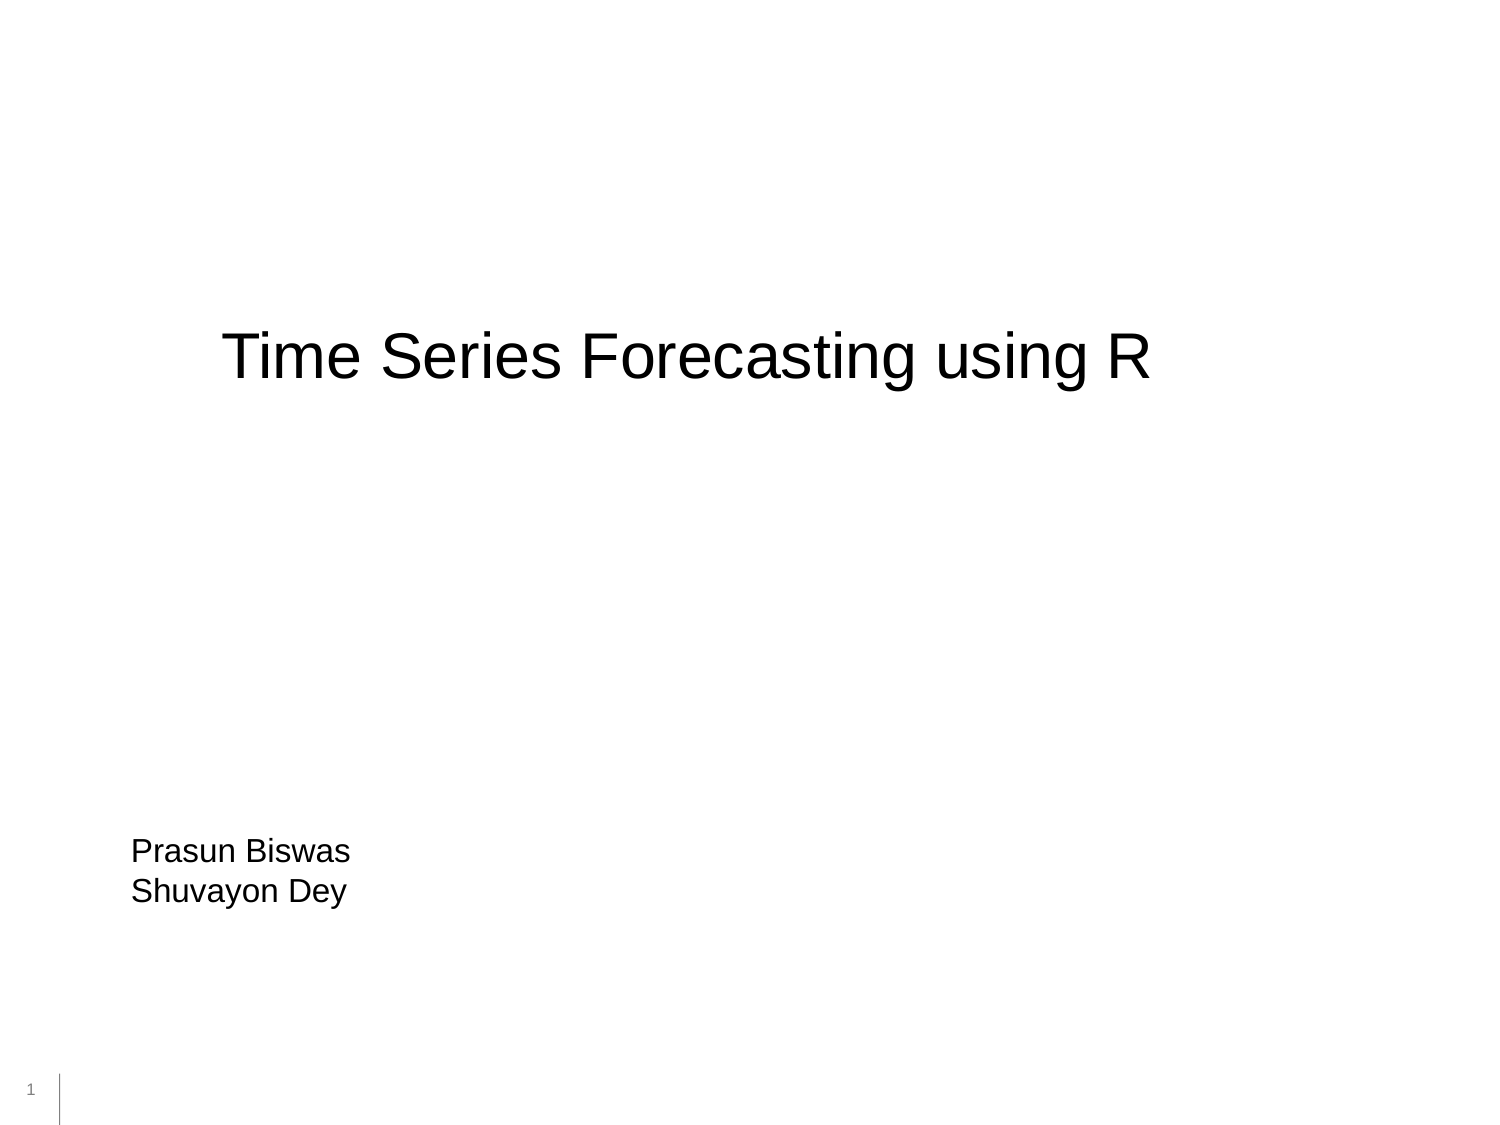

Time Series Forecasting using R
Prasun Biswas
Shuvayon Dey